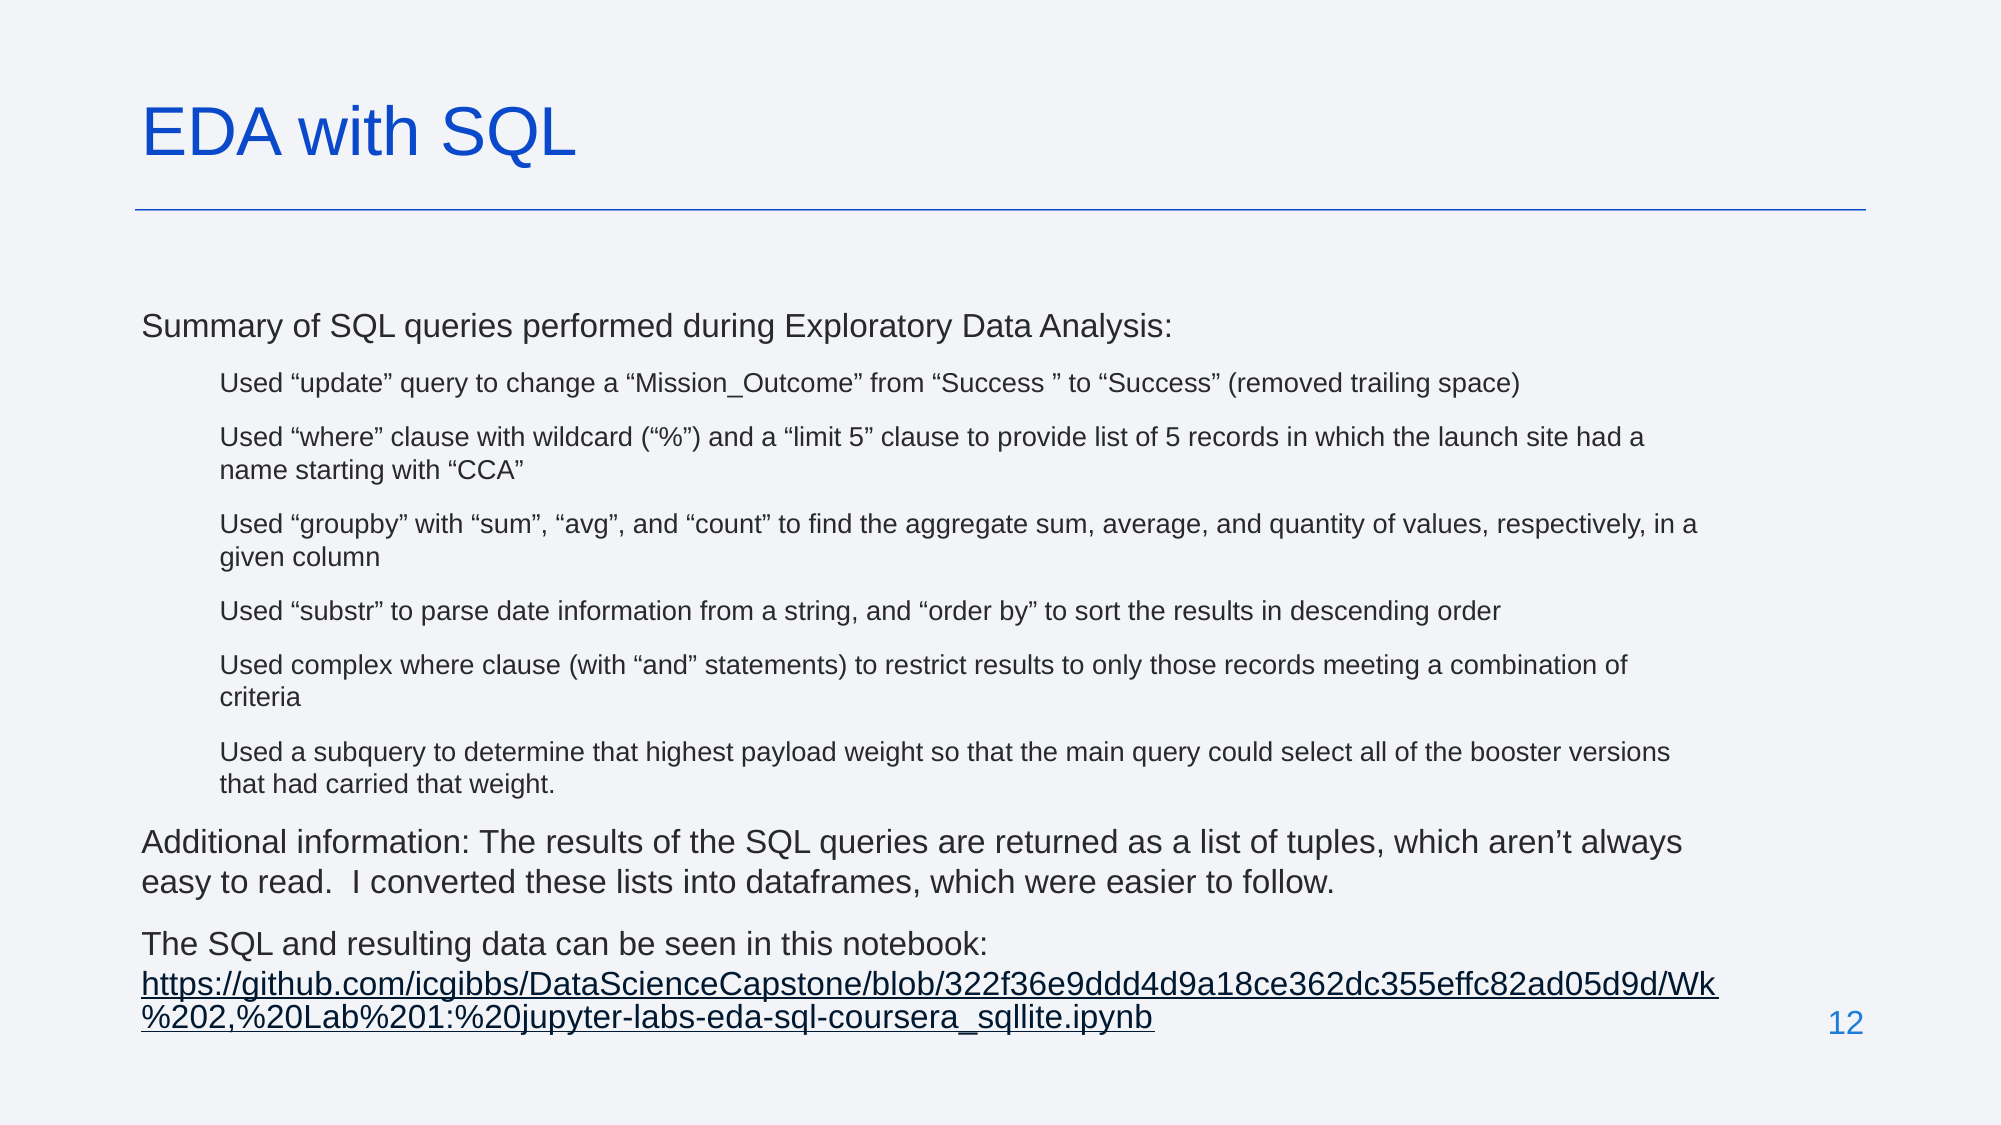

EDA with SQL
Summary of SQL queries performed during Exploratory Data Analysis:
Used “update” query to change a “Mission_Outcome” from “Success ” to “Success” (removed trailing space)
Used “where” clause with wildcard (“%”) and a “limit 5” clause to provide list of 5 records in which the launch site had a name starting with “CCA”
Used “groupby” with “sum”, “avg”, and “count” to find the aggregate sum, average, and quantity of values, respectively, in a given column
Used “substr” to parse date information from a string, and “order by” to sort the results in descending order
Used complex where clause (with “and” statements) to restrict results to only those records meeting a combination of criteria
Used a subquery to determine that highest payload weight so that the main query could select all of the booster versions that had carried that weight.
Additional information: The results of the SQL queries are returned as a list of tuples, which aren’t always easy to read.  I converted these lists into dataframes, which were easier to follow.
The SQL and resulting data can be seen in this notebook: https://github.com/icgibbs/DataScienceCapstone/blob/322f36e9ddd4d9a18ce362dc355effc82ad05d9d/Wk%202,%20Lab%201:%20jupyter-labs-eda-sql-coursera_sqllite.ipynb

12